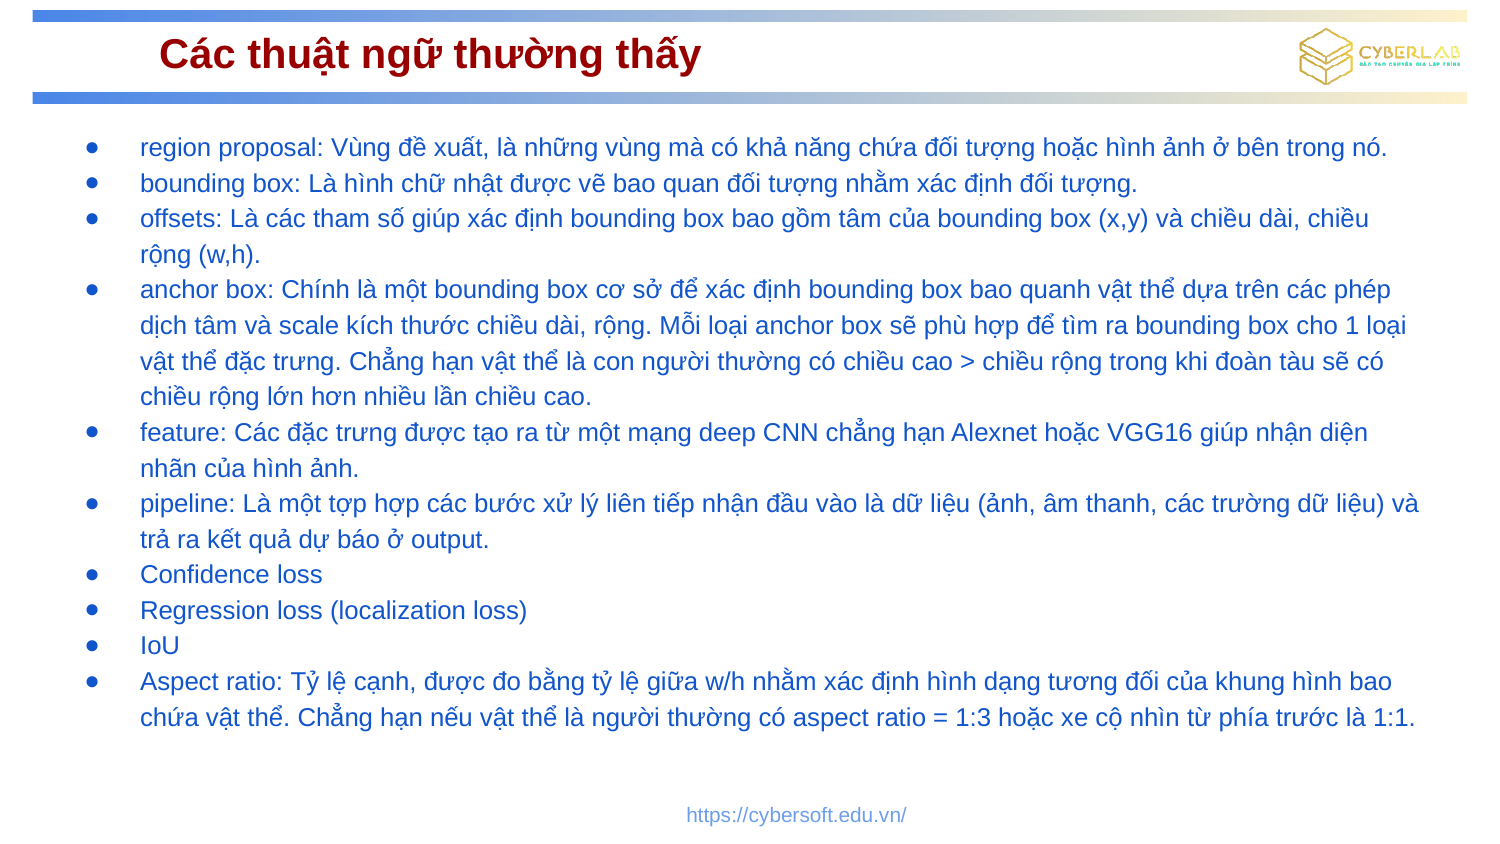

# Các thuật ngữ thường thấy
region proposal: Vùng đề xuất, là những vùng mà có khả năng chứa đối tượng hoặc hình ảnh ở bên trong nó.
bounding box: Là hình chữ nhật được vẽ bao quan đối tượng nhằm xác định đối tượng.
offsets: Là các tham số giúp xác định bounding box bao gồm tâm của bounding box (x,y) và chiều dài, chiều rộng (w,h).
anchor box: Chính là một bounding box cơ sở để xác định bounding box bao quanh vật thể dựa trên các phép dịch tâm và scale kích thước chiều dài, rộng. Mỗi loại anchor box sẽ phù hợp để tìm ra bounding box cho 1 loại vật thể đặc trưng. Chẳng hạn vật thể là con người thường có chiều cao > chiều rộng trong khi đoàn tàu sẽ có chiều rộng lớn hơn nhiều lần chiều cao.
feature: Các đặc trưng được tạo ra từ một mạng deep CNN chẳng hạn Alexnet hoặc VGG16 giúp nhận diện nhãn của hình ảnh.
pipeline: Là một tợp hợp các bước xử lý liên tiếp nhận đầu vào là dữ liệu (ảnh, âm thanh, các trường dữ liệu) và trả ra kết quả dự báo ở output.
Confidence loss
Regression loss (localization loss)
IoU
Aspect ratio: Tỷ lệ cạnh, được đo bằng tỷ lệ giữa w/h nhằm xác định hình dạng tương đối của khung hình bao chứa vật thể. Chẳng hạn nếu vật thể là người thường có aspect ratio = 1:3 hoặc xe cộ nhìn từ phía trước là 1:1.